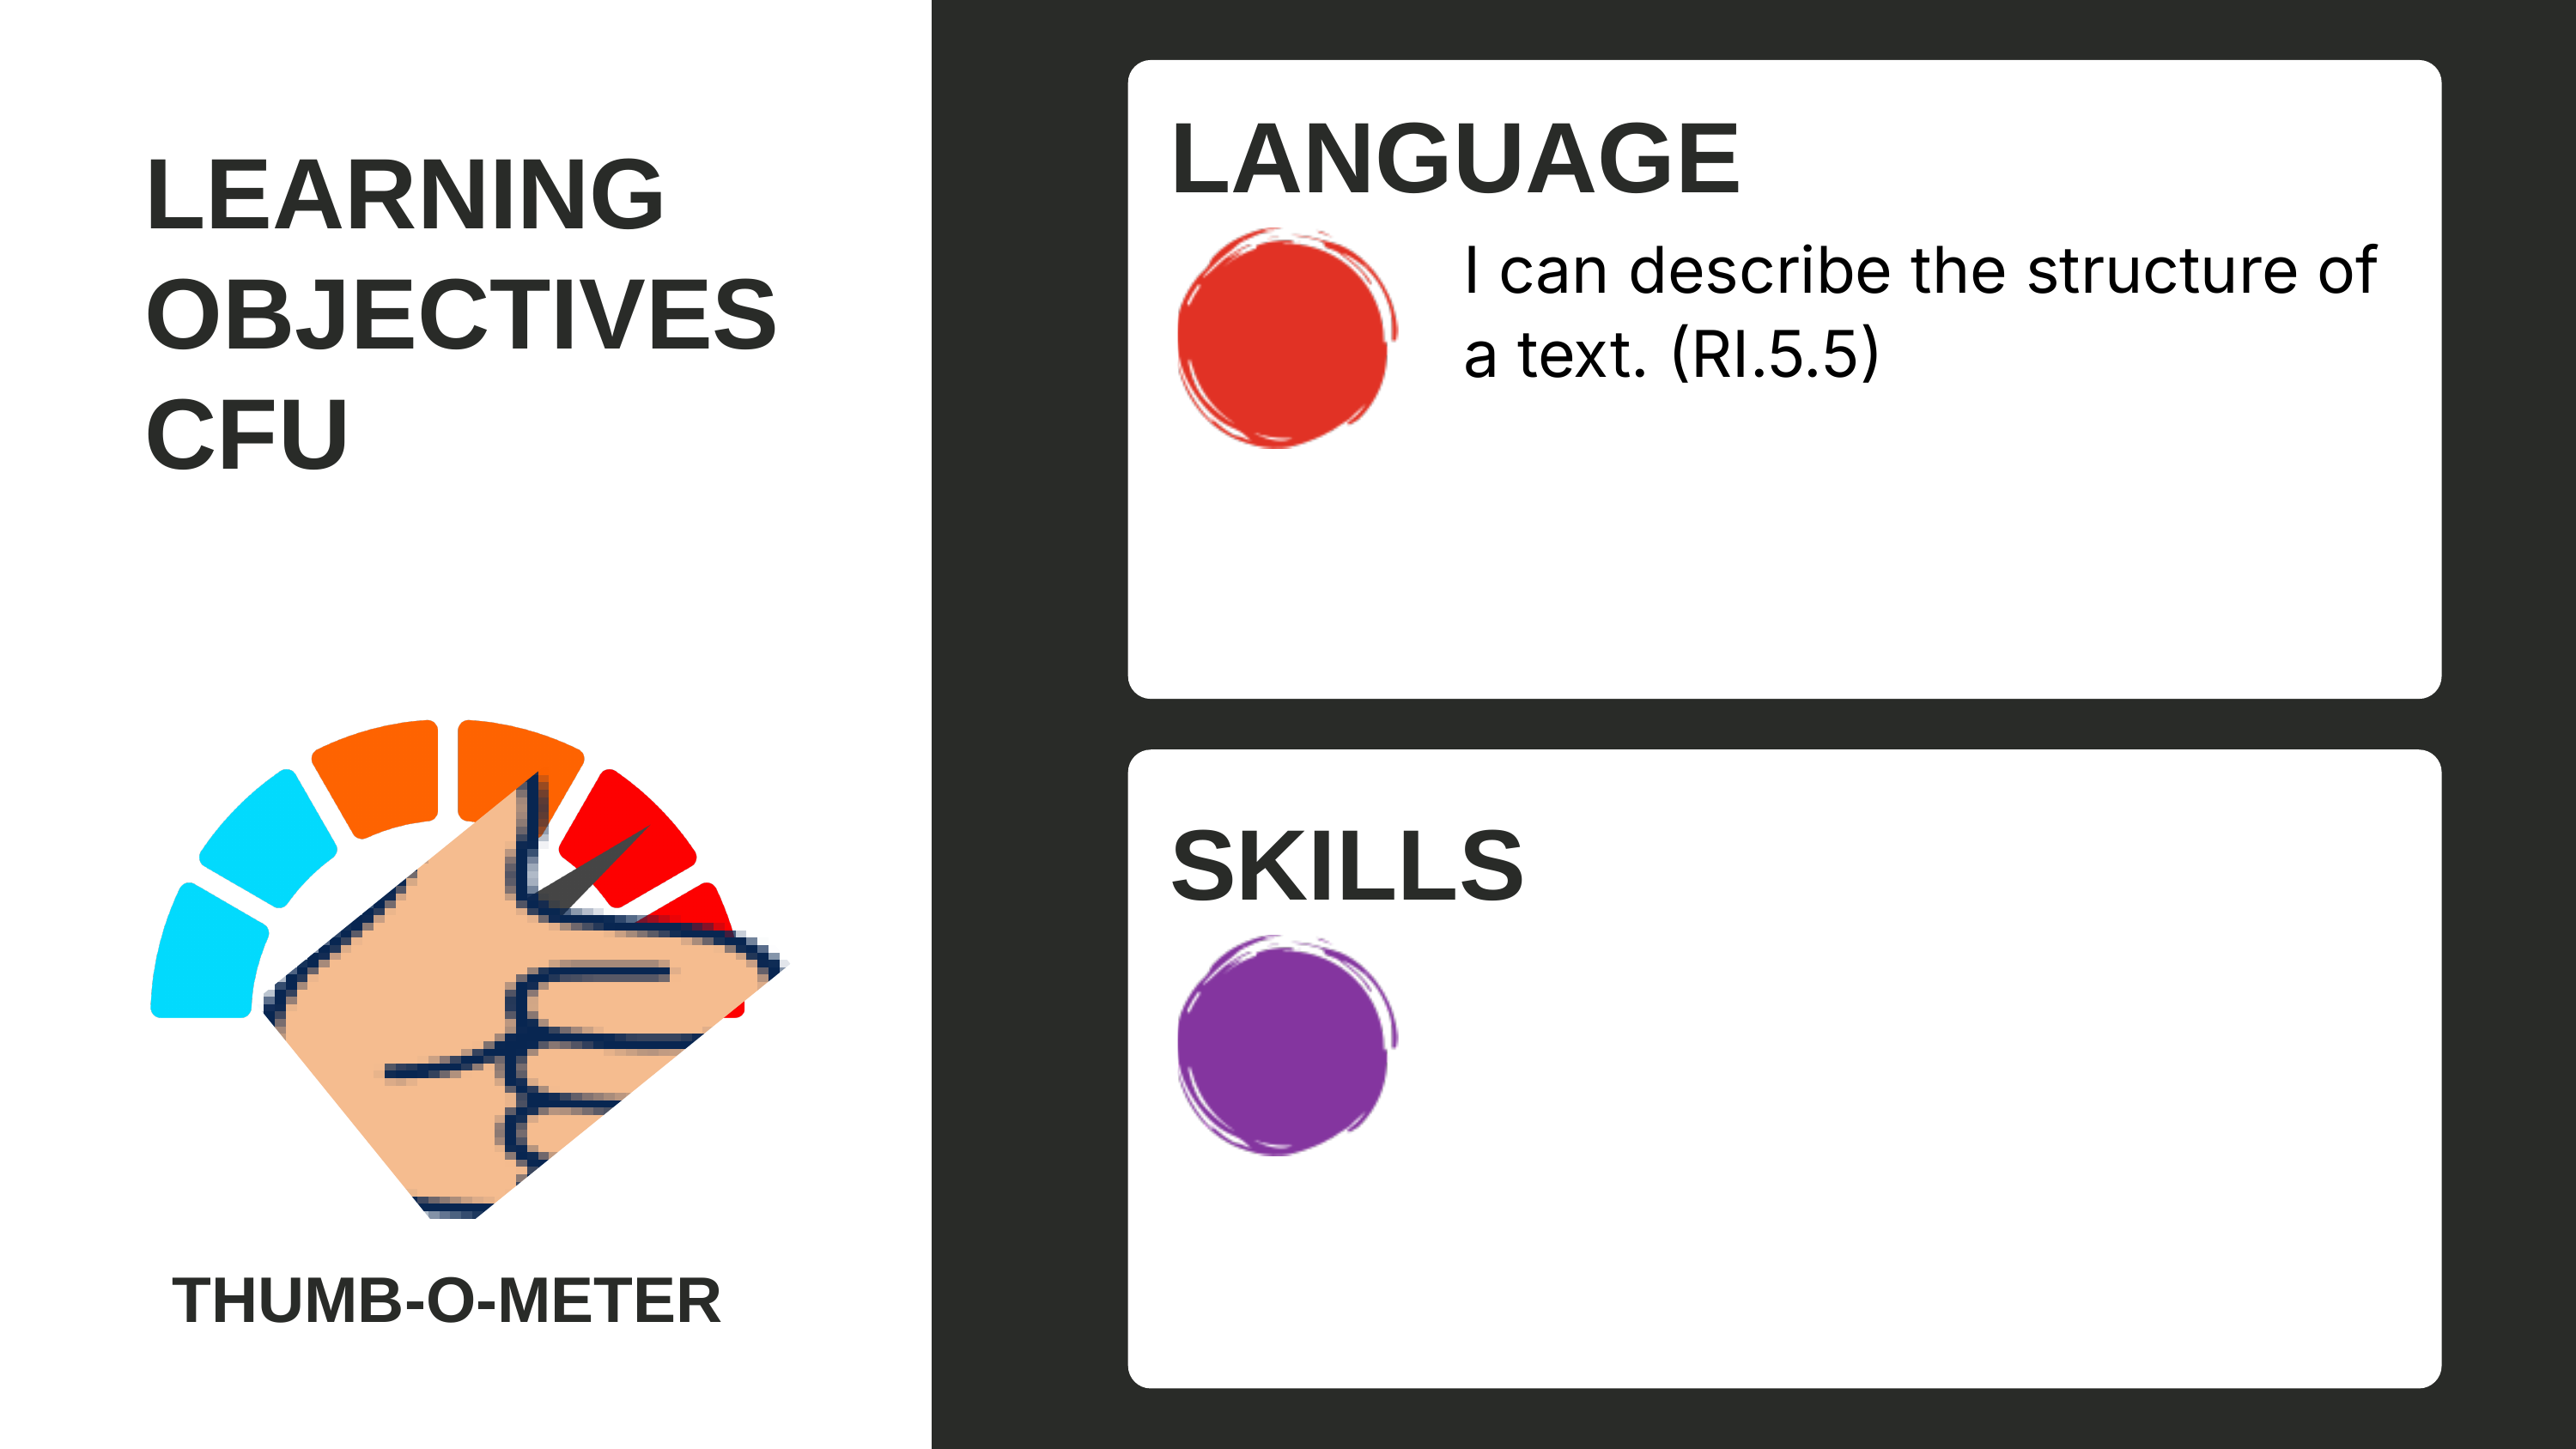

LANGUAGE
LEARNING
OBJECTIVES
CFU
I can describe the structure of a text. (RI.5.5)

SKILLS

THUMB-O-METER